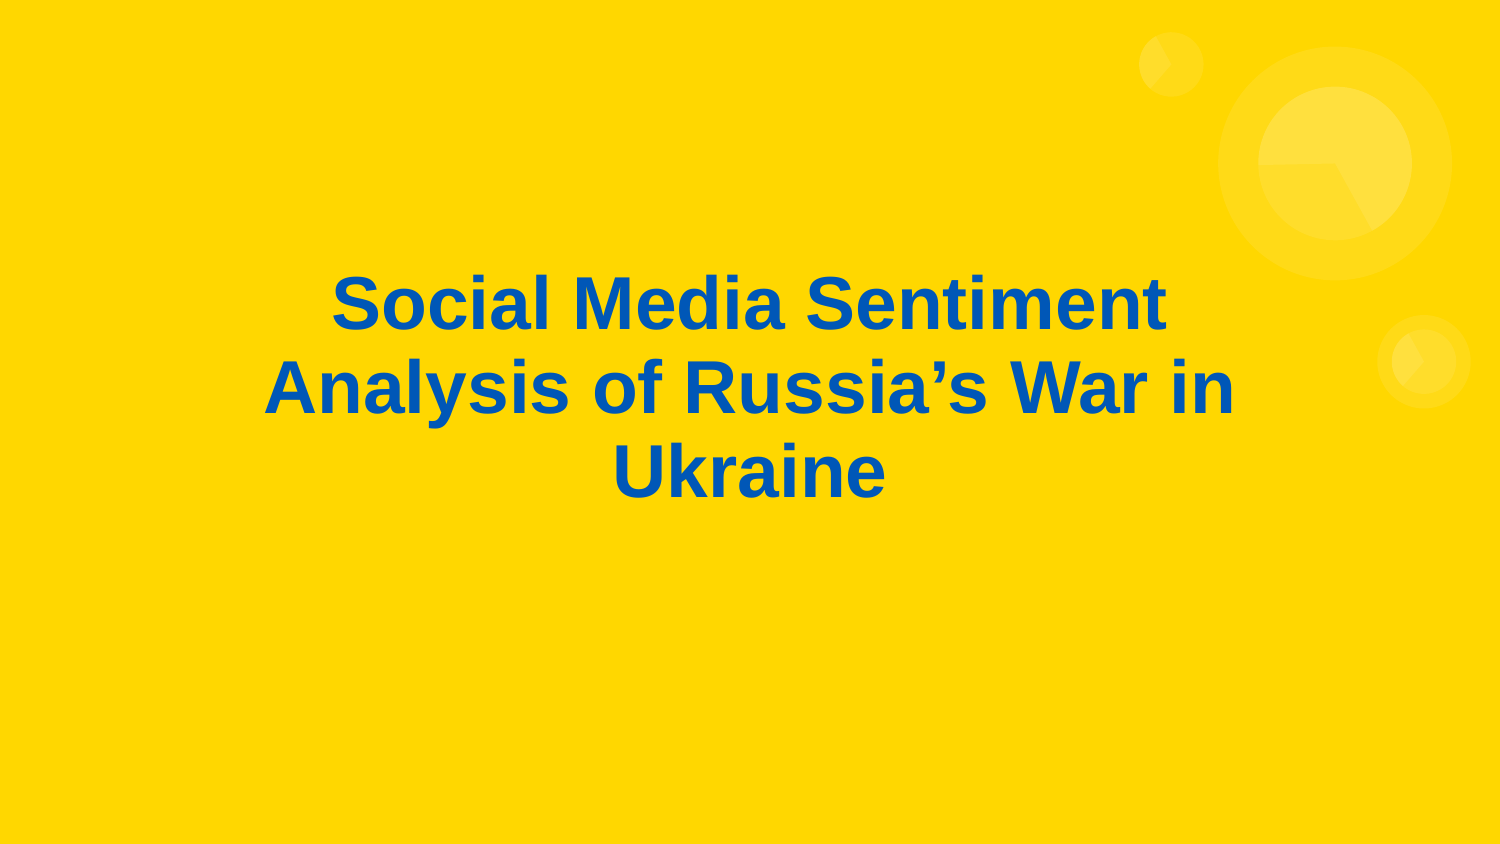

# Social Media Sentiment Analysis of Russia’s War in Ukraine